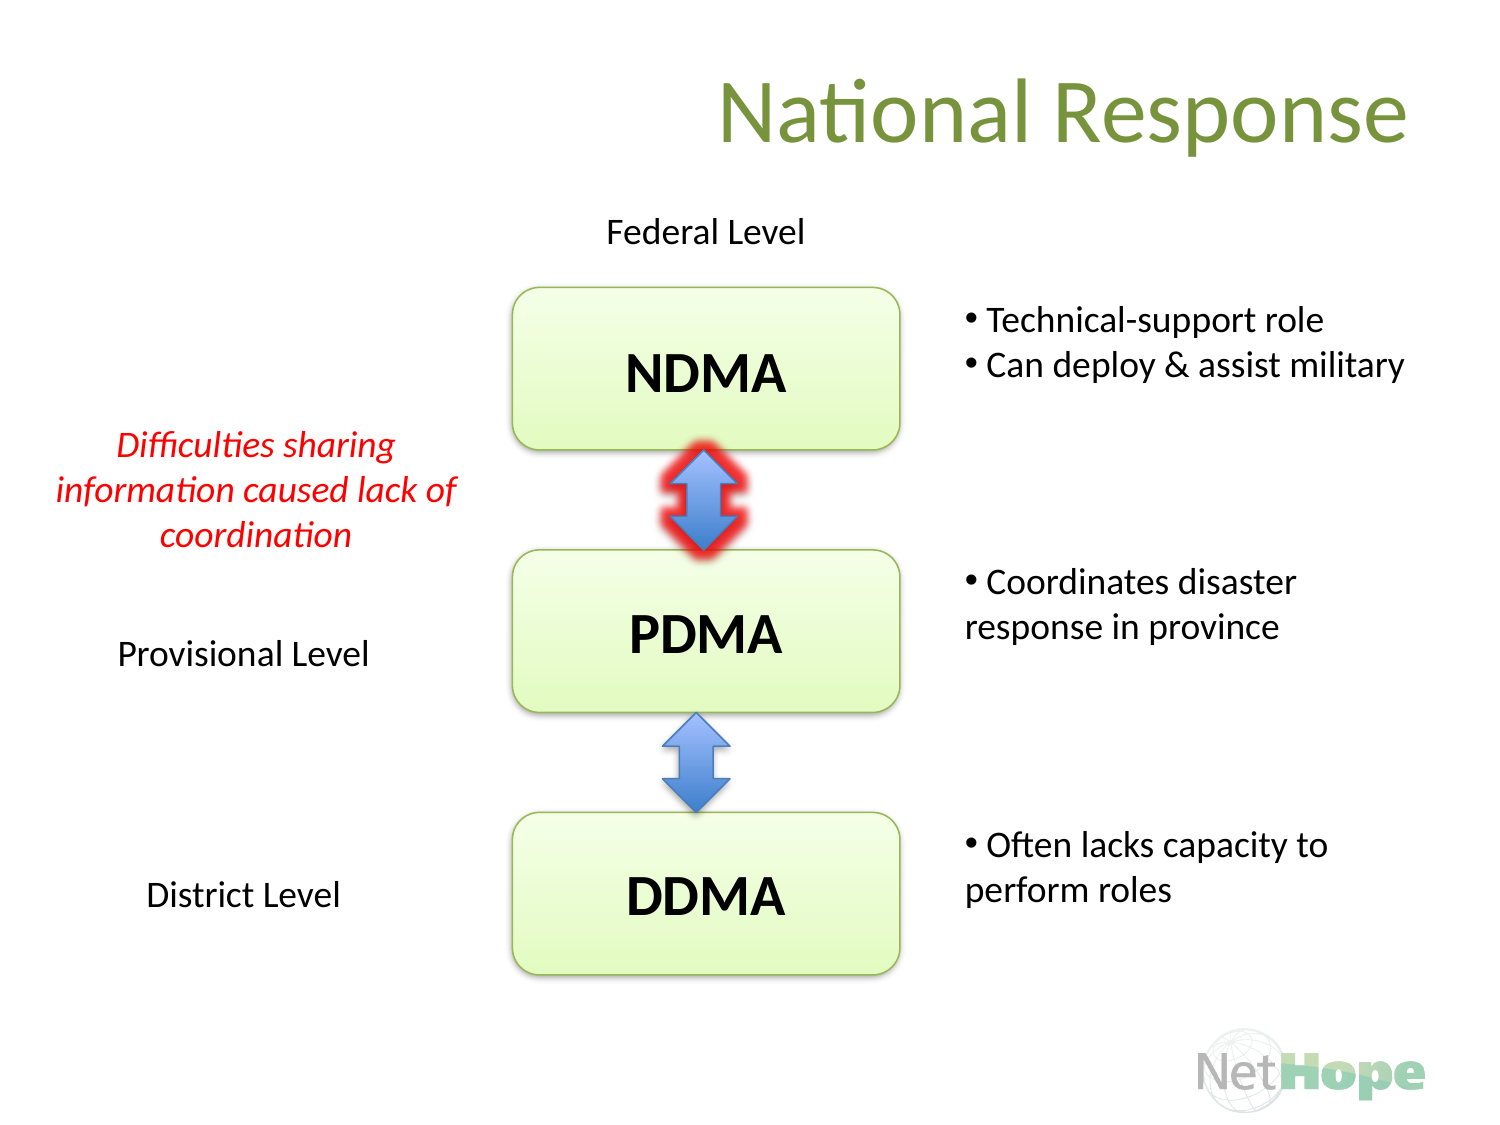

# National Response
Federal Level

 Technical-support role
 Can deploy & assist military
NDMA
Difficulties sharing information caused lack of coordination

 Coordinates disaster response in province
PDMA
Provisional Level

 Often lacks capacity to perform roles
DDMA
District Level